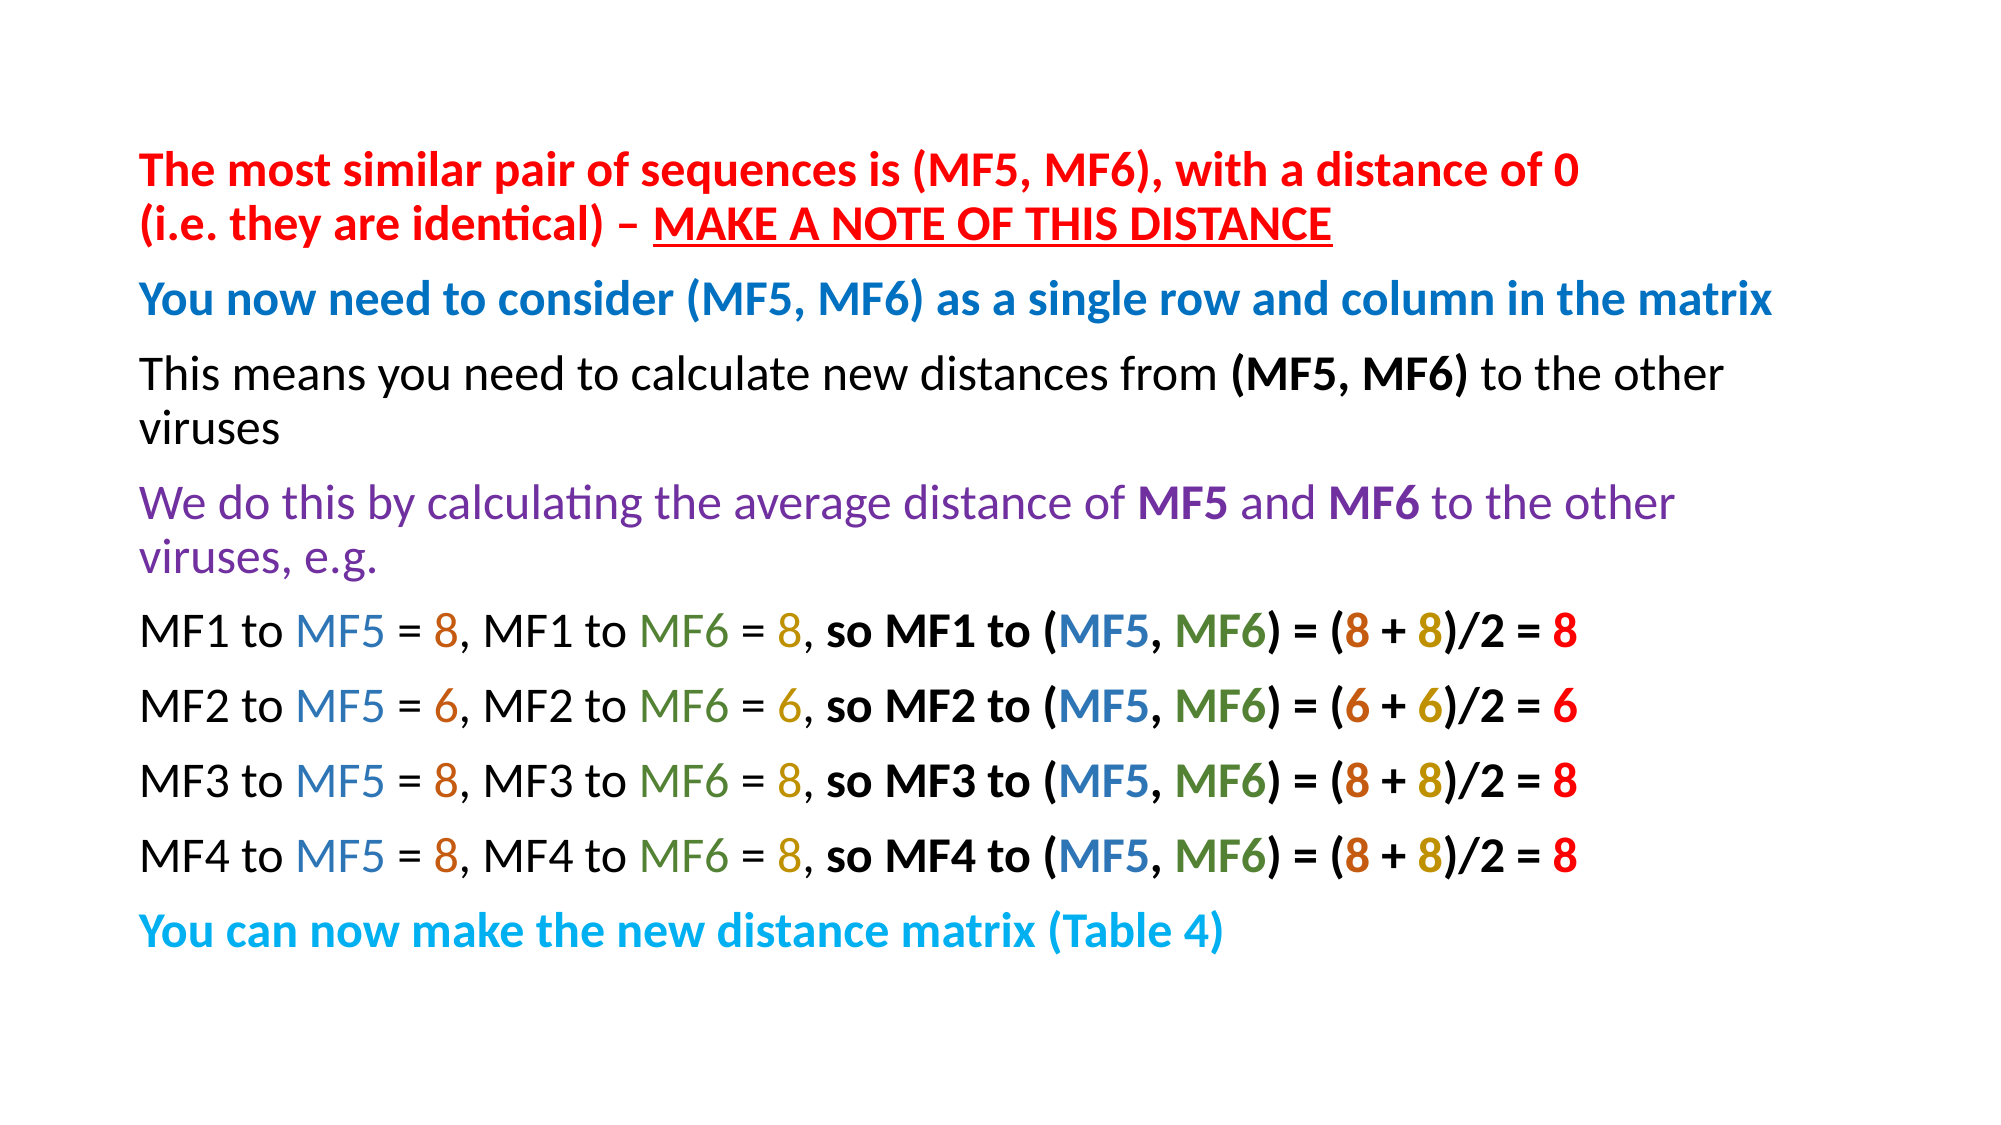

The most similar pair of sequences is (MF5, MF6), with a distance of 0
(i.e. they are identical) – MAKE A NOTE OF THIS DISTANCE
You now need to consider (MF5, MF6) as a single row and column in the matrix
This means you need to calculate new distances from (MF5, MF6) to the other viruses
We do this by calculating the average distance of MF5 and MF6 to the other viruses, e.g.
MF1 to MF5 = 8, MF1 to MF6 = 8, so MF1 to (MF5, MF6) = (8 + 8)/2 = 8
MF2 to MF5 = 6, MF2 to MF6 = 6, so MF2 to (MF5, MF6) = (6 + 6)/2 = 6
MF3 to MF5 = 8, MF3 to MF6 = 8, so MF3 to (MF5, MF6) = (8 + 8)/2 = 8
MF4 to MF5 = 8, MF4 to MF6 = 8, so MF4 to (MF5, MF6) = (8 + 8)/2 = 8
You can now make the new distance matrix (Table 4)